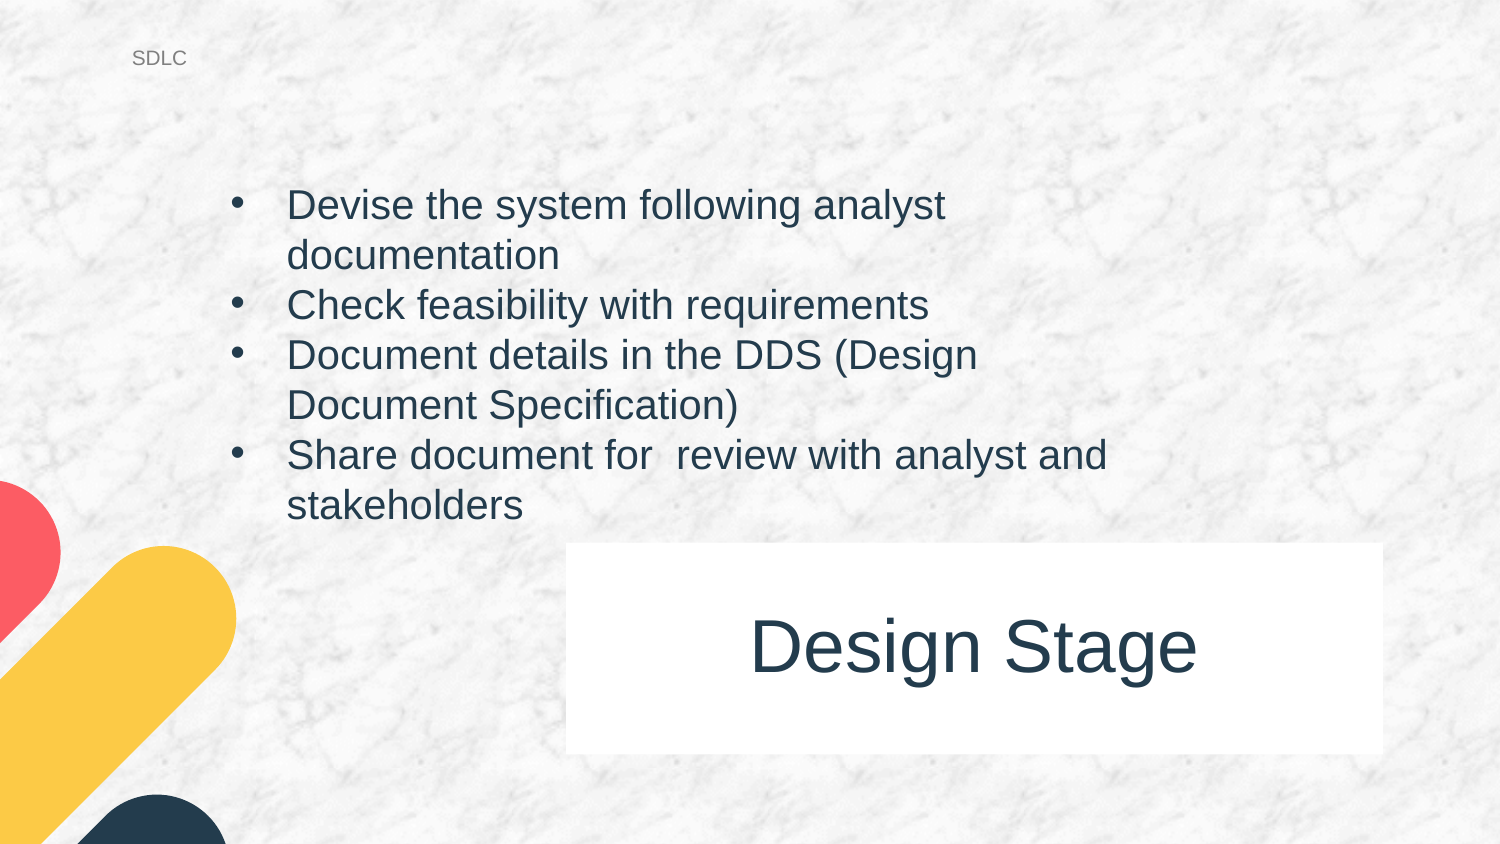

SDLC
Devise the system following analyst documentation
Check feasibility with requirements
Document details in the DDS (Design Document Specification)
Share document for  review with analyst and stakeholders
# Design Stage